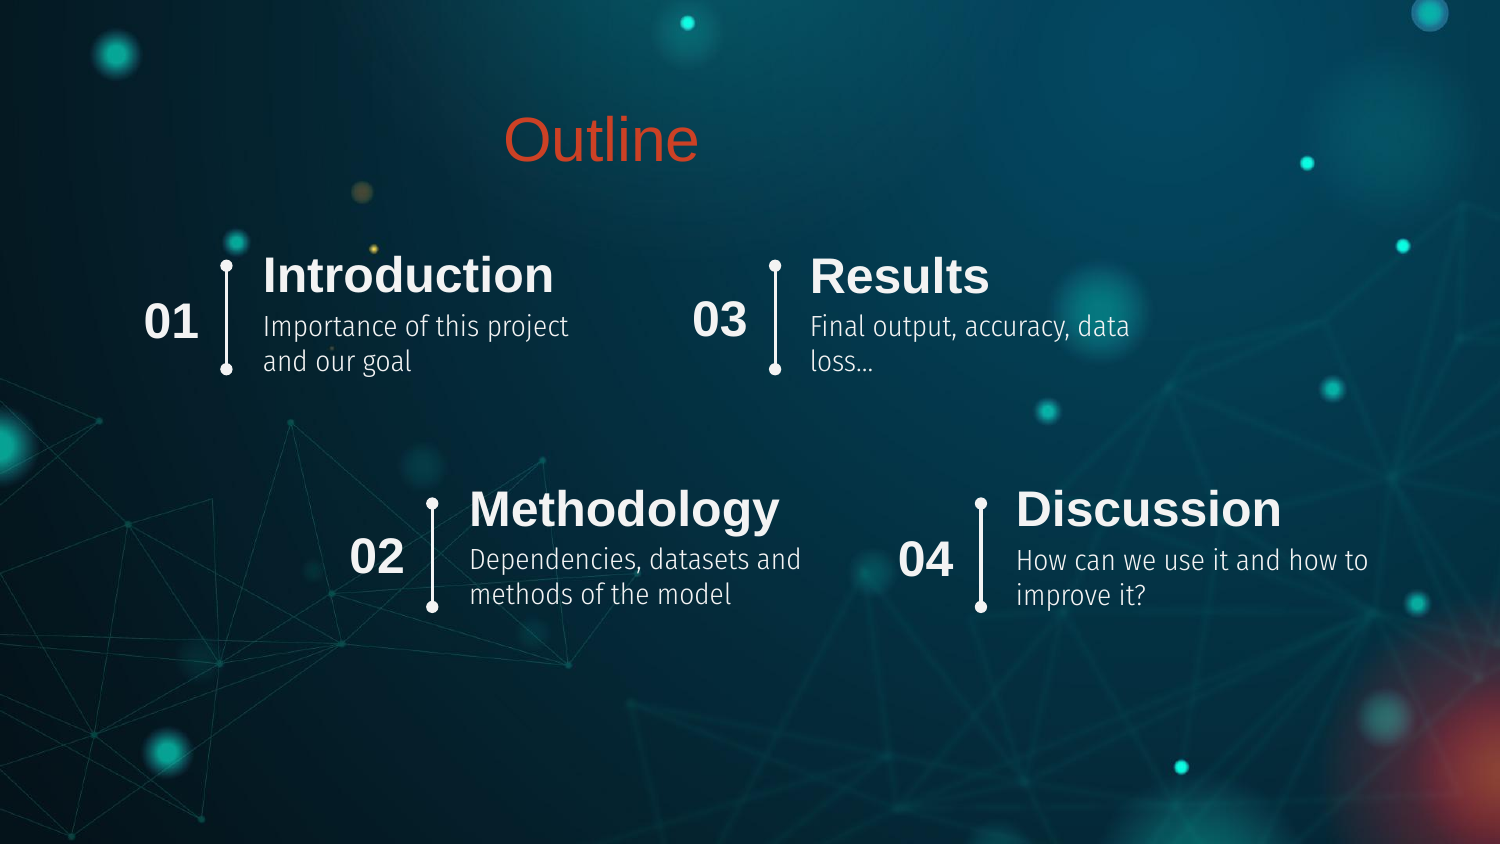

Outline
# Introduction
Results
03
01
Importance of this project and our goal
Final output, accuracy, data loss...
Methodology
Discussion
02
04
Dependencies, datasets and methods of the model
How can we use it and how to improve it?